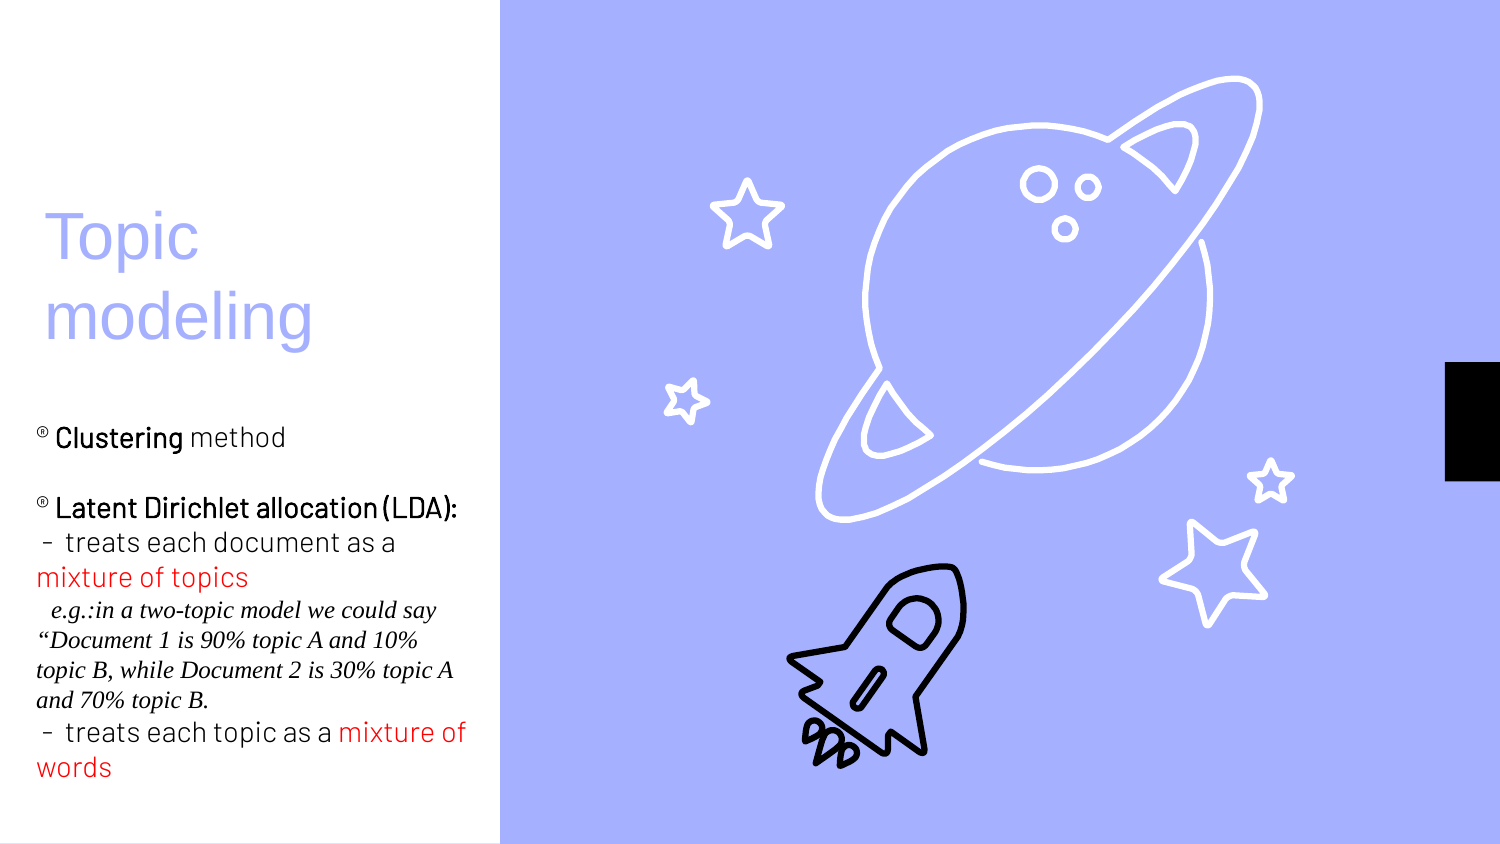

Topic modeling

41

® Clustering method

® Latent Dirichlet allocation (LDA):
 -  treats each document as a mixture of topics
   e.g.:in a two-topic model we could say “Document 1 is 90% topic A and 10% topic B, while Document 2 is 30% topic A and 70% topic B.
 -  treats each topic as a mixture of words